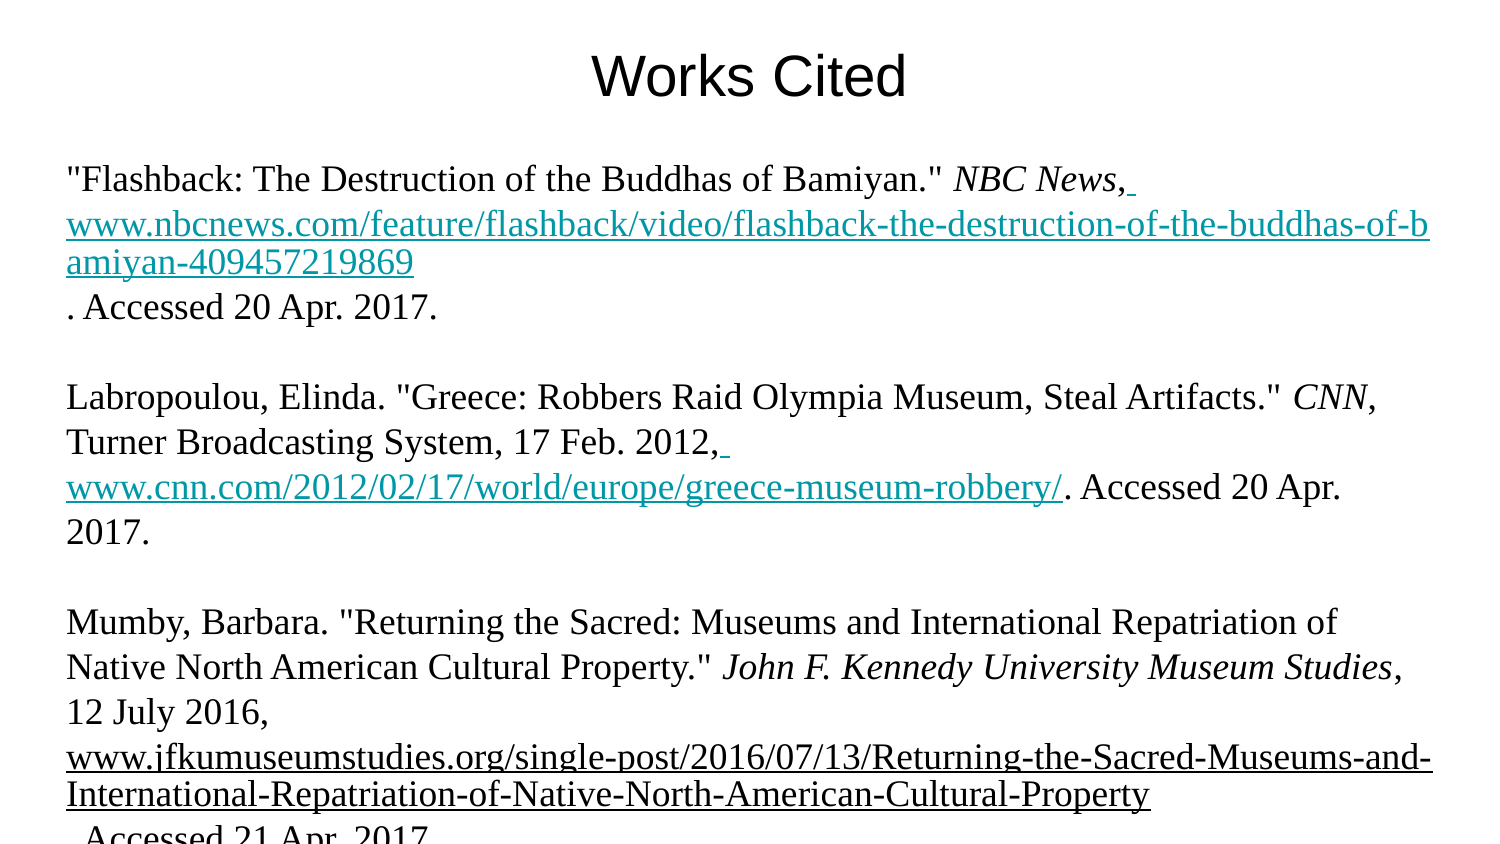

# Works Cited
"Flashback: The Destruction of the Buddhas of Bamiyan." NBC News, www.nbcnews.com/feature/flashback/video/flashback-the-destruction-of-the-buddhas-of-bamiyan-409457219869. Accessed 20 Apr. 2017.

Labropoulou, Elinda. "Greece: Robbers Raid Olympia Museum, Steal Artifacts." CNN, Turner Broadcasting System, 17 Feb. 2012, www.cnn.com/2012/02/17/world/europe/greece-museum-robbery/. Accessed 20 Apr. 2017.

Mumby, Barbara. "Returning the Sacred: Museums and International Repatriation of Native North American Cultural Property." John F. Kennedy University Museum Studies, 12 July 2016,
www.jfkumuseumstudies.org/single-post/2016/07/13/Returning-the-Sacred-Museums-and-International-Repatriation-of-Native-North-American-Cultural-Property. Accessed 21 Apr. 2017.